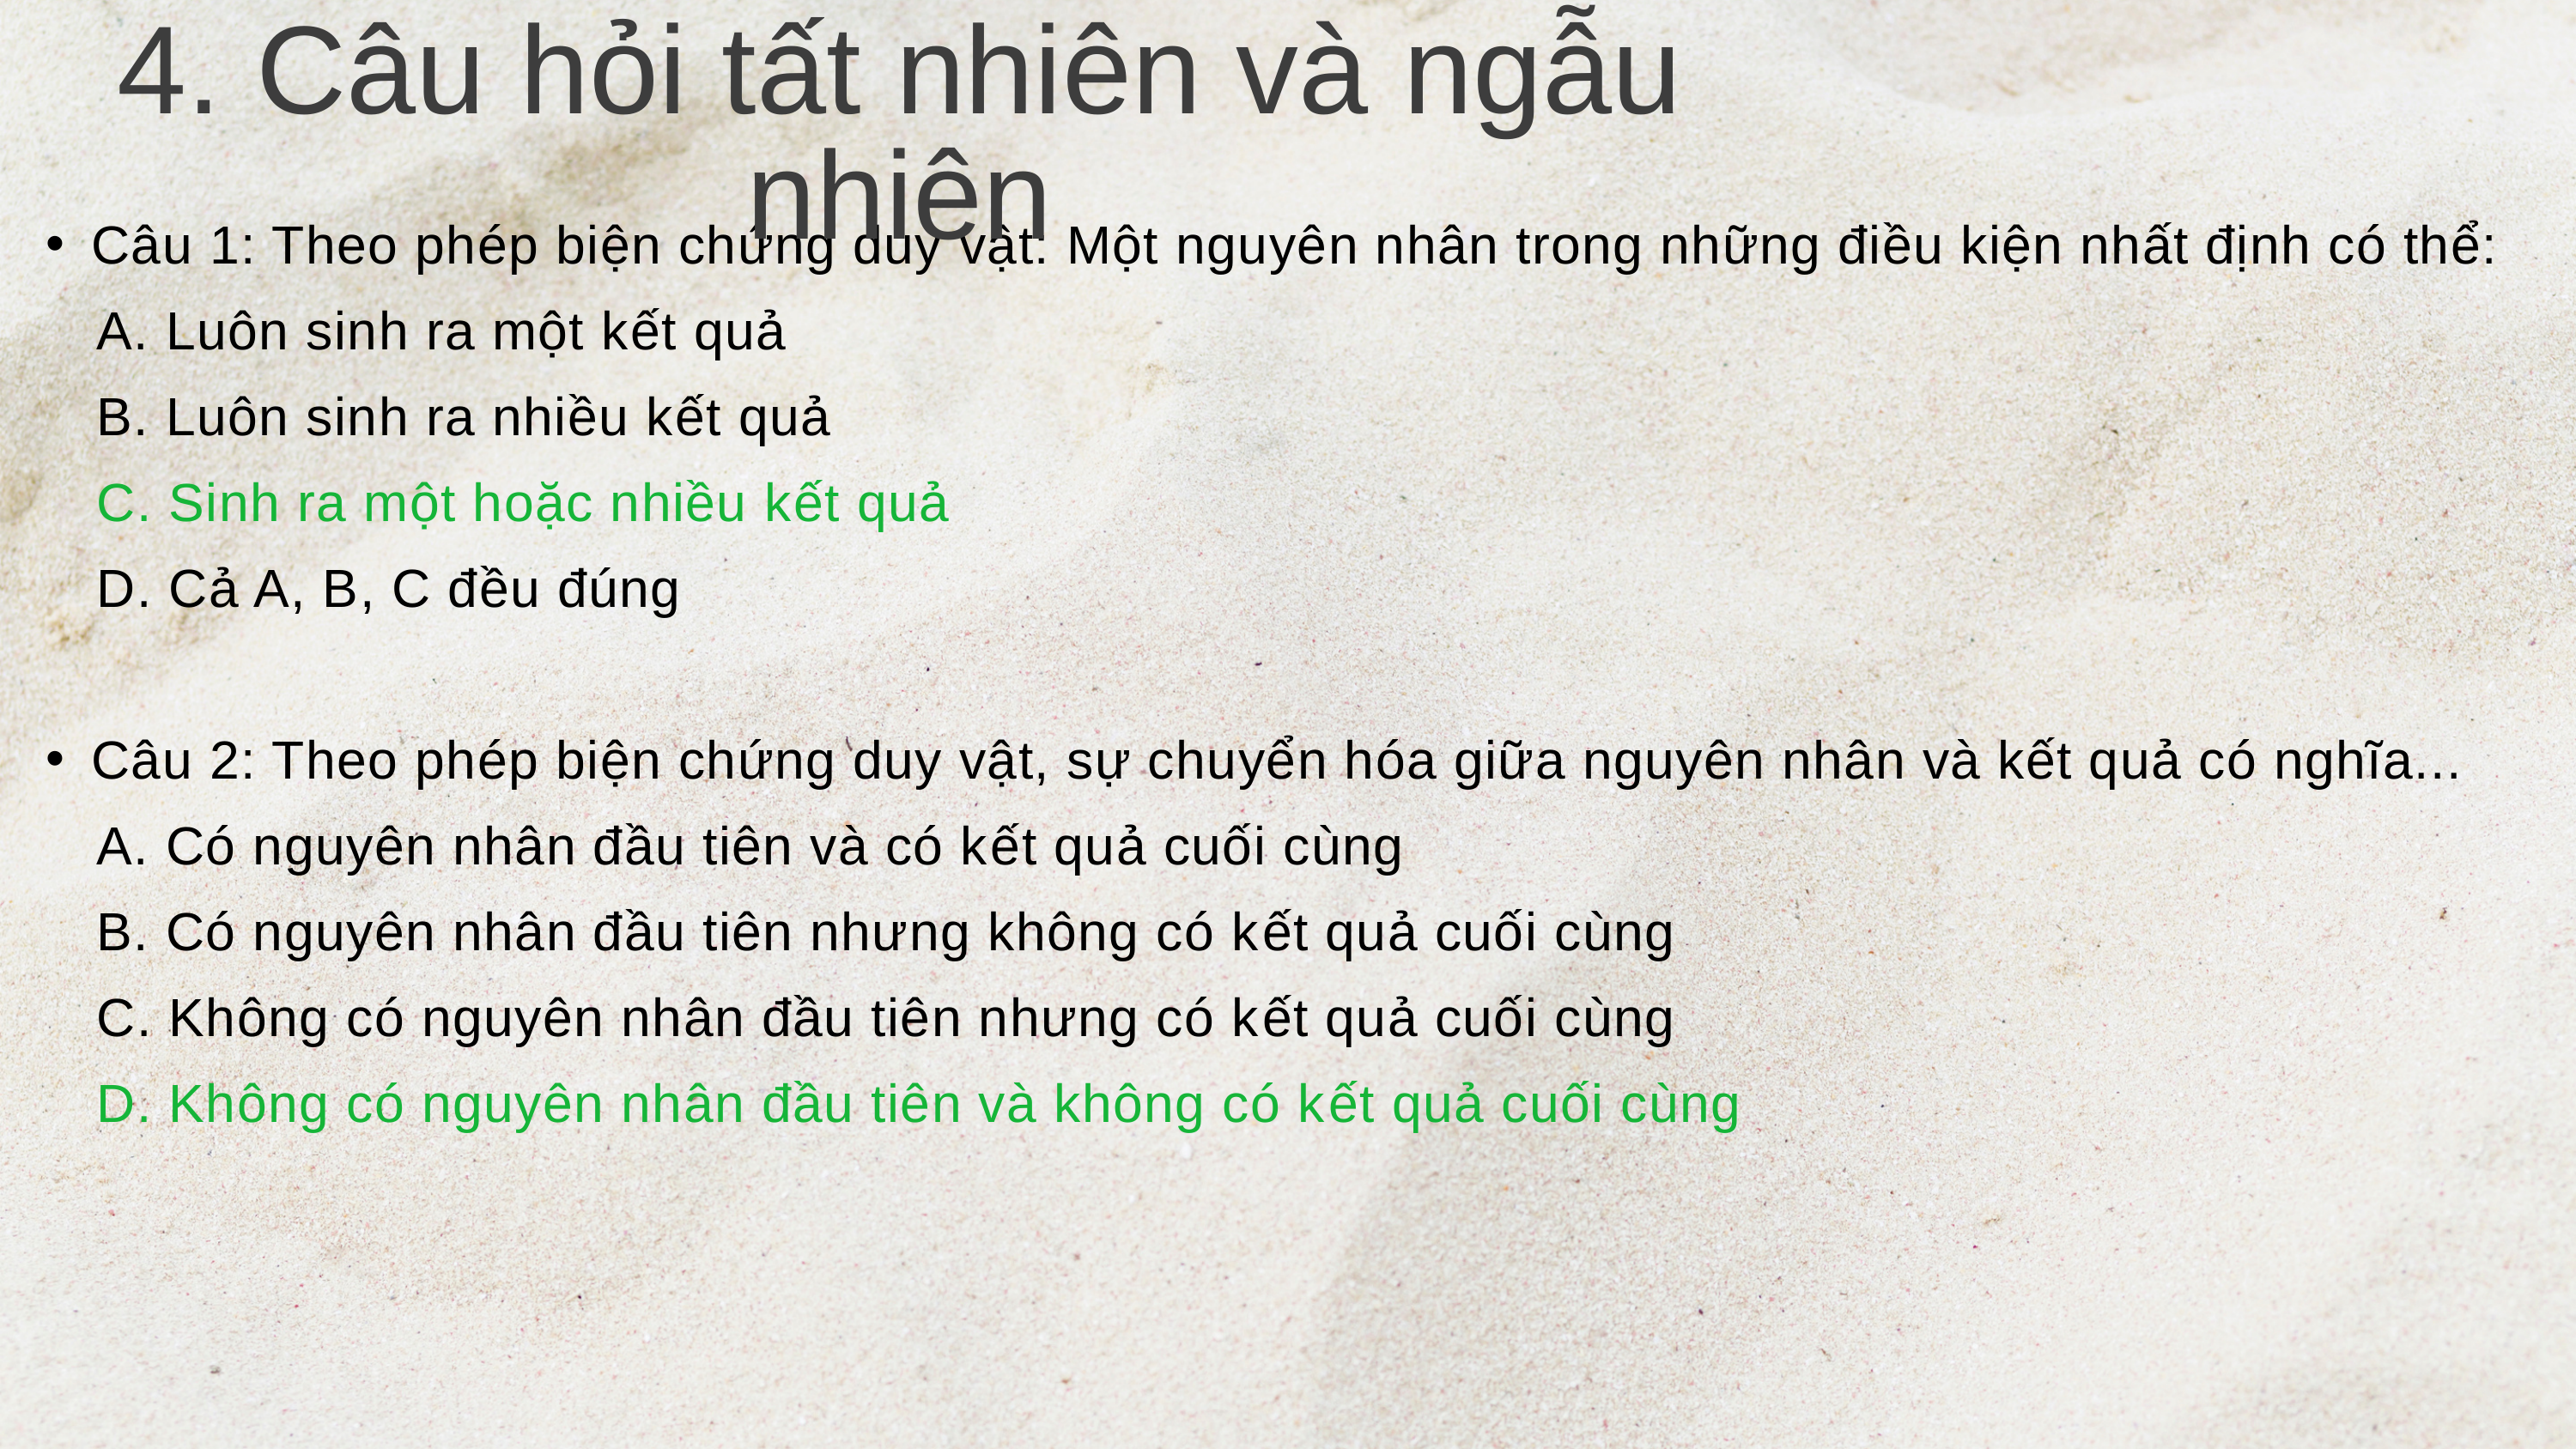

4. Câu hỏi tất nhiên và ngẫu nhiên
Câu 1: Theo phép biện chứng duy vật: Một nguyên nhân trong những điều kiện nhất định có thể:
      A. Luôn sinh ra một kết quả
      B. Luôn sinh ra nhiều kết quả
      C. Sinh ra một hoặc nhiều kết quả
      D. Cả A, B, C đều đúng

Câu 2: Theo phép biện chứng duy vật, sự chuyển hóa giữa nguyên nhân và kết quả có nghĩa...
      A. Có nguyên nhân đầu tiên và có kết quả cuối cùng
      B. Có nguyên nhân đầu tiên nhưng không có kết quả cuối cùng
      C. Không có nguyên nhân đầu tiên nhưng có kết quả cuối cùng
      D. Không có nguyên nhân đầu tiên và không có kết quả cuối cùng